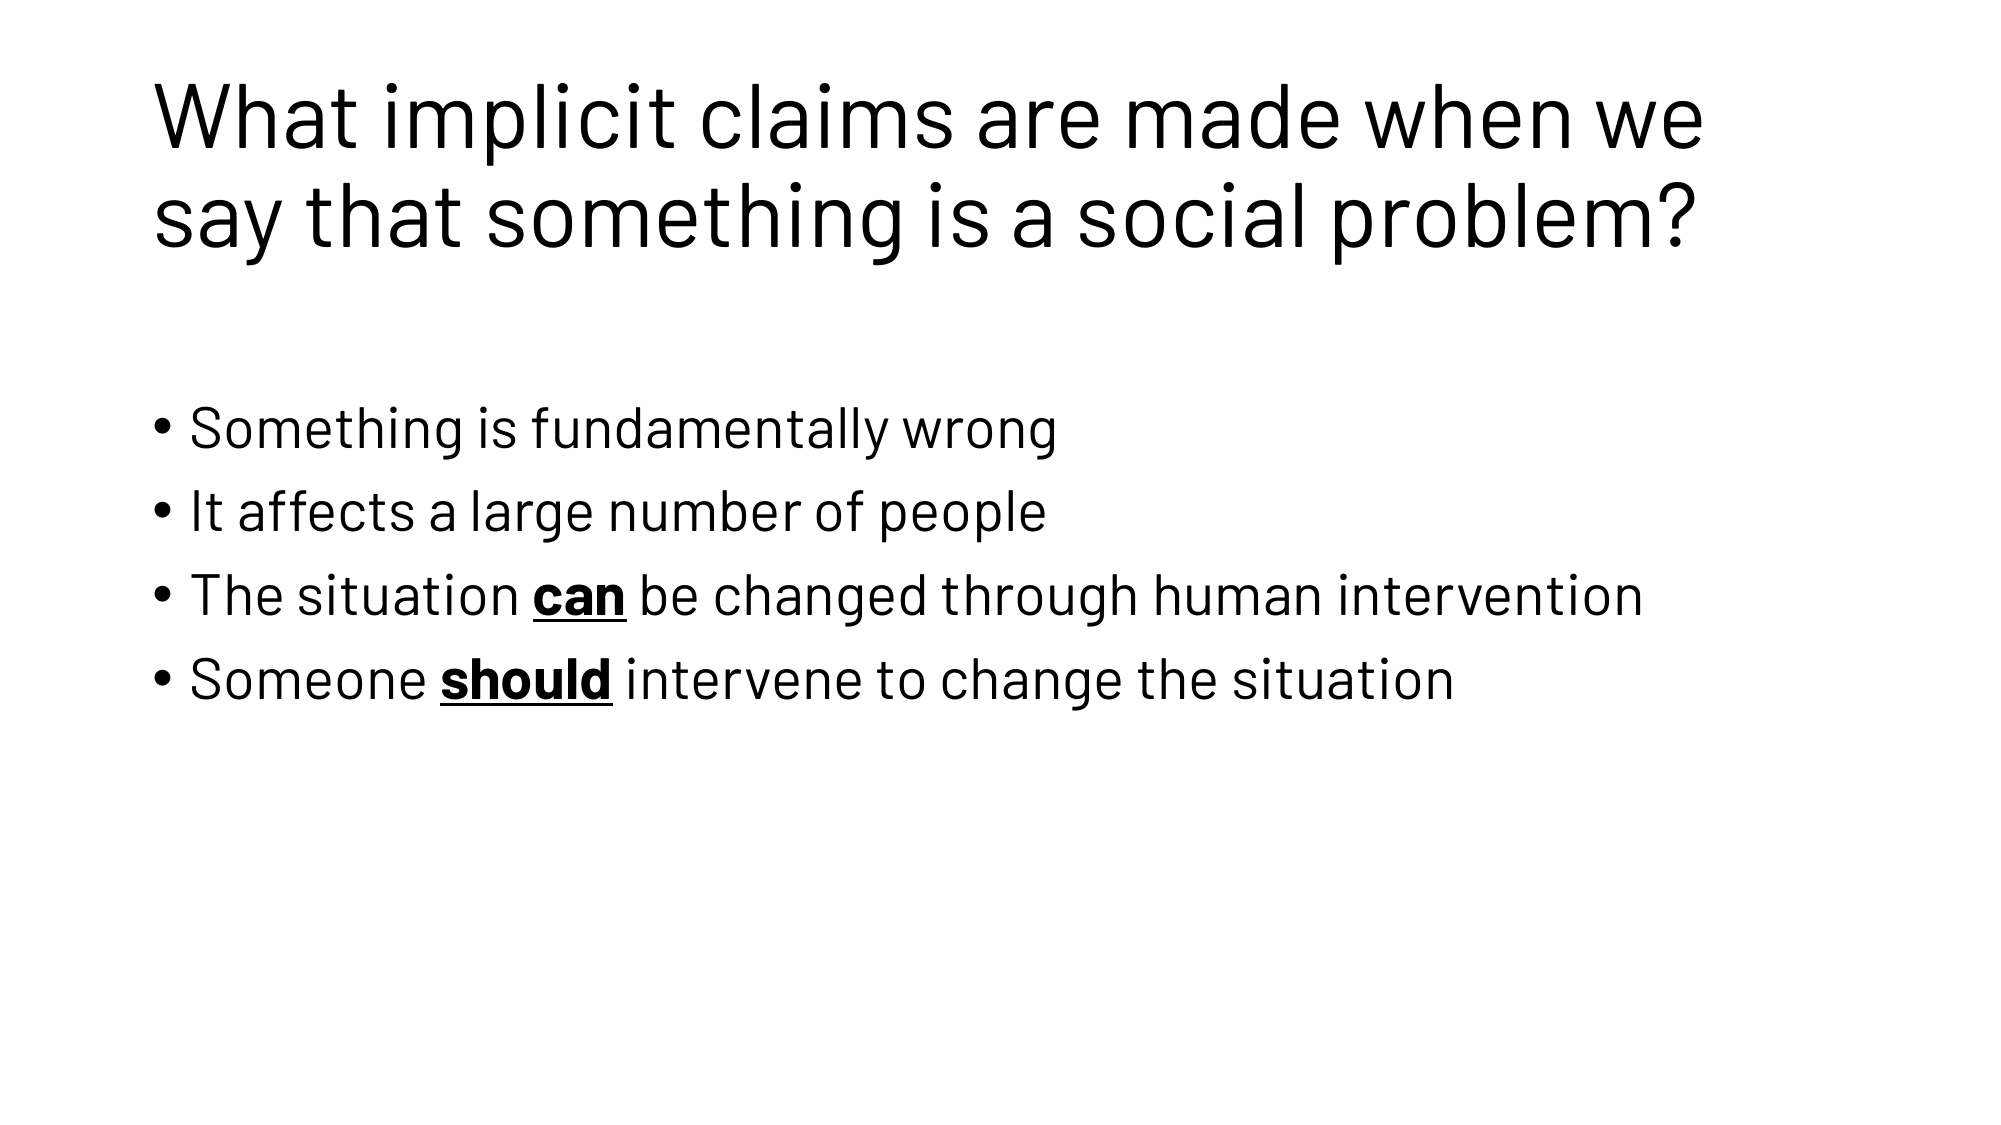

# What implicit claims are made when we say that something is a social problem?

Something is fundamentally wrong
It affects a large number of people
The situation can be changed through human intervention
Someone should intervene to change the situation